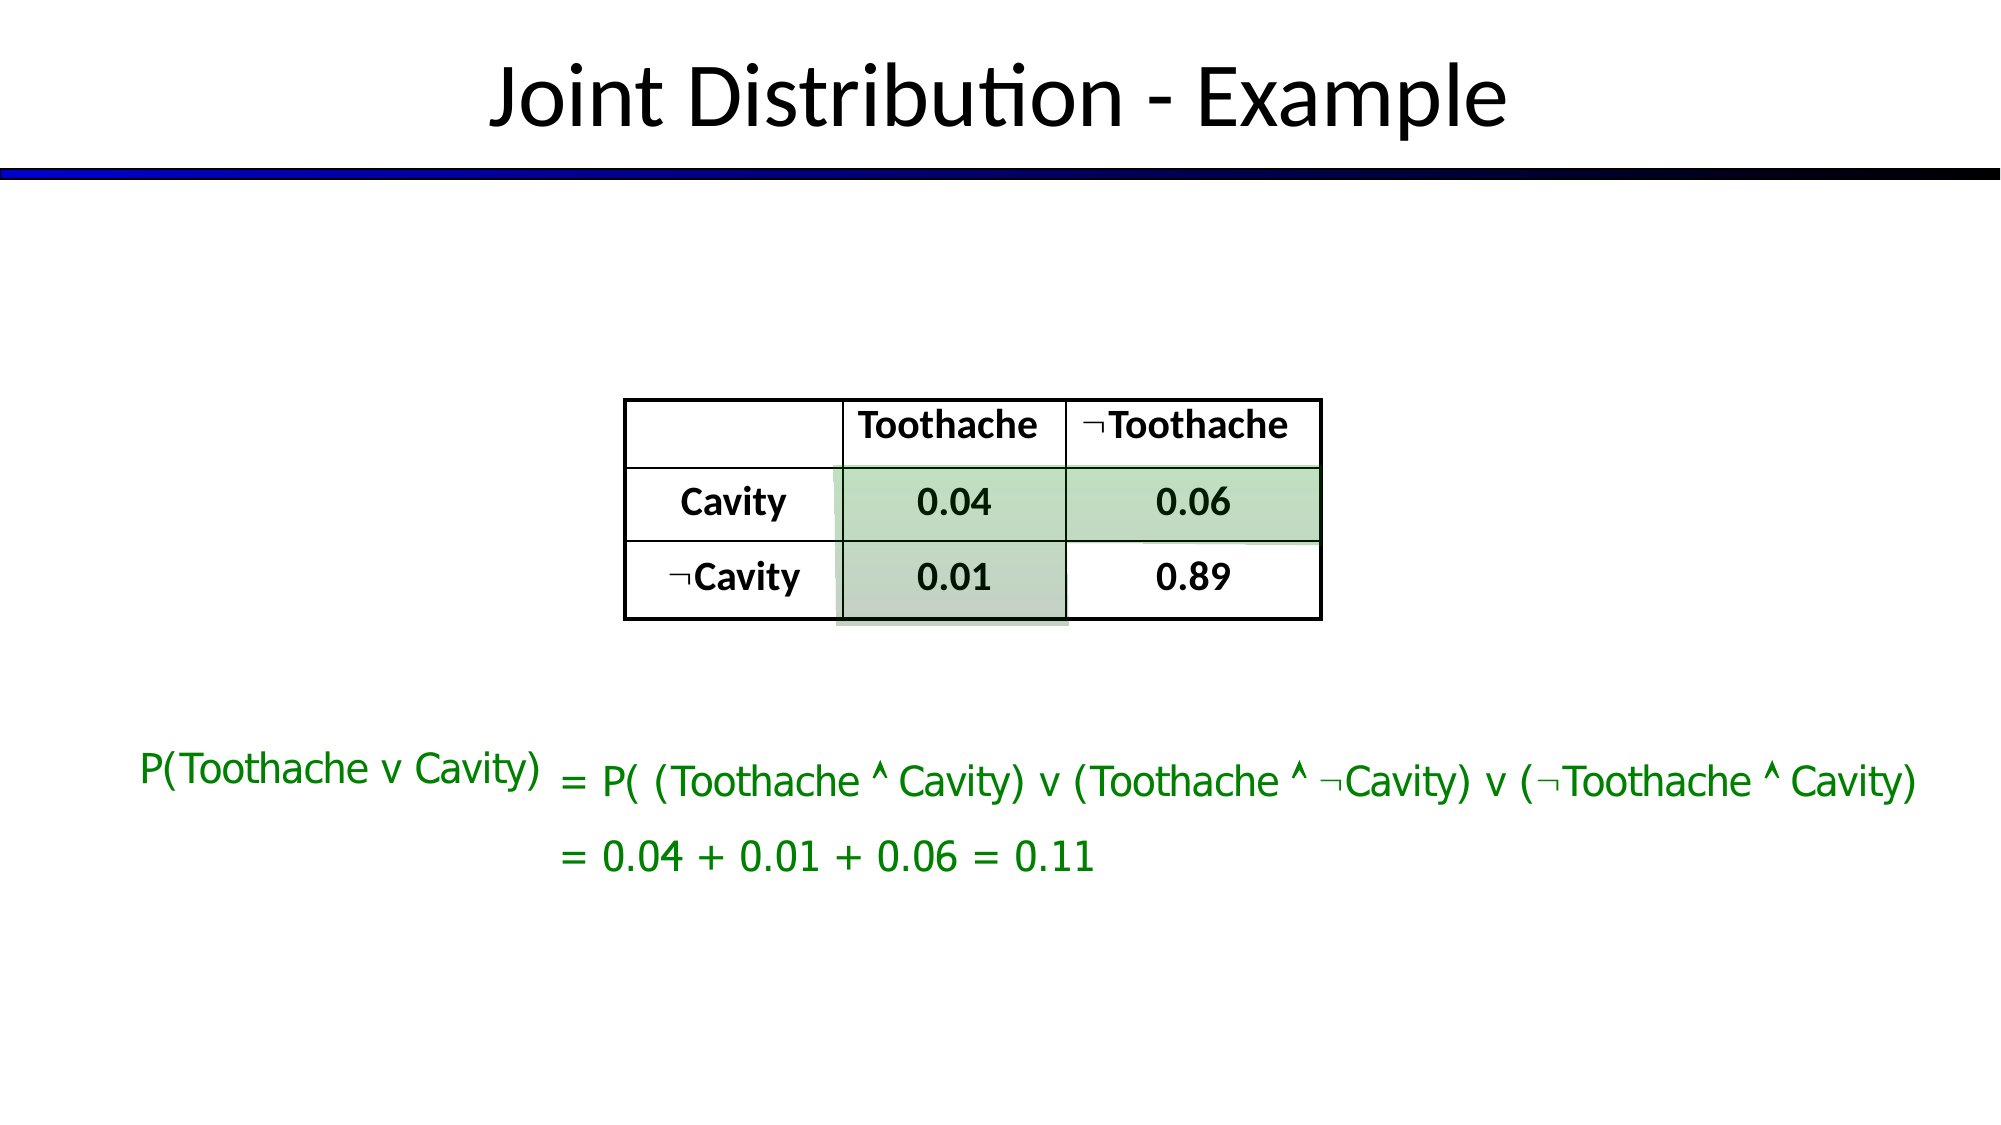

# Joint Distribution - Example
|  | Toothache | ¬Toothache |
| --- | --- | --- |
| Cavity | 0.04 | 0.06 |
| ¬Cavity | 0.01 | 0.89 |

= P( (Toothache ∧ Cavity) v (Toothache ∧ ¬Cavity) v (¬Toothache ∧ Cavity)
= 0.04 + 0.01 + 0.06 = 0.11
P(Toothache v Cavity)